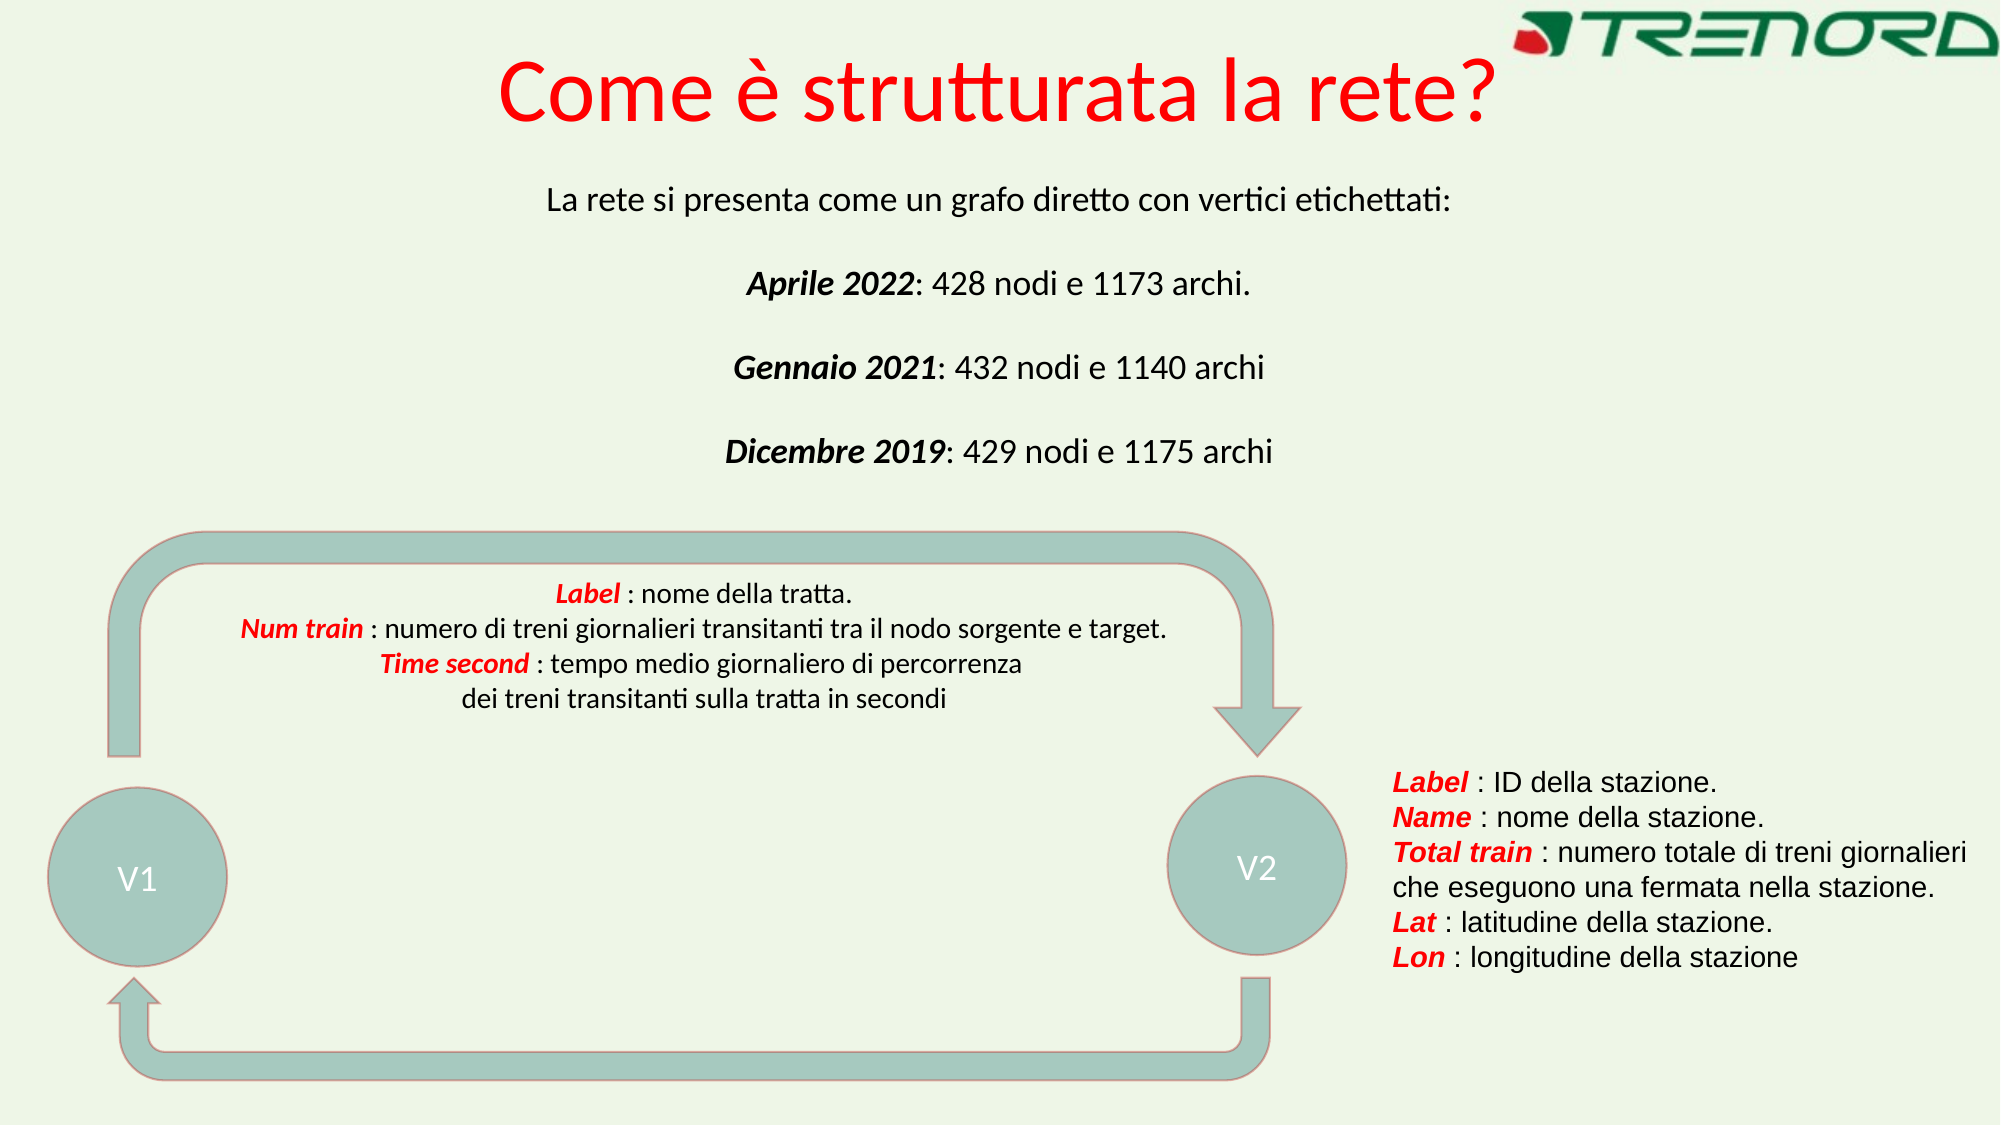

# Come è strutturata la rete?
La rete si presenta come un grafo diretto con vertici etichettati:
Aprile 2022: 428 nodi e 1173 archi.
Gennaio 2021: 432 nodi e 1140 archi
Dicembre 2019: 429 nodi e 1175 archi

Label : nome della tratta.
Num train : numero di treni giornalieri transitanti tra il nodo sorgente e target.
Time second : tempo medio giornaliero di percorrenza
dei treni transitanti sulla tratta in secondi

Label : ID della stazione.
Name : nome della stazione.
Total train : numero totale di treni giornalieri che eseguono una fermata nella stazione.
Lat : latitudine della stazione.
Lon : longitudine della stazione
V2
V1